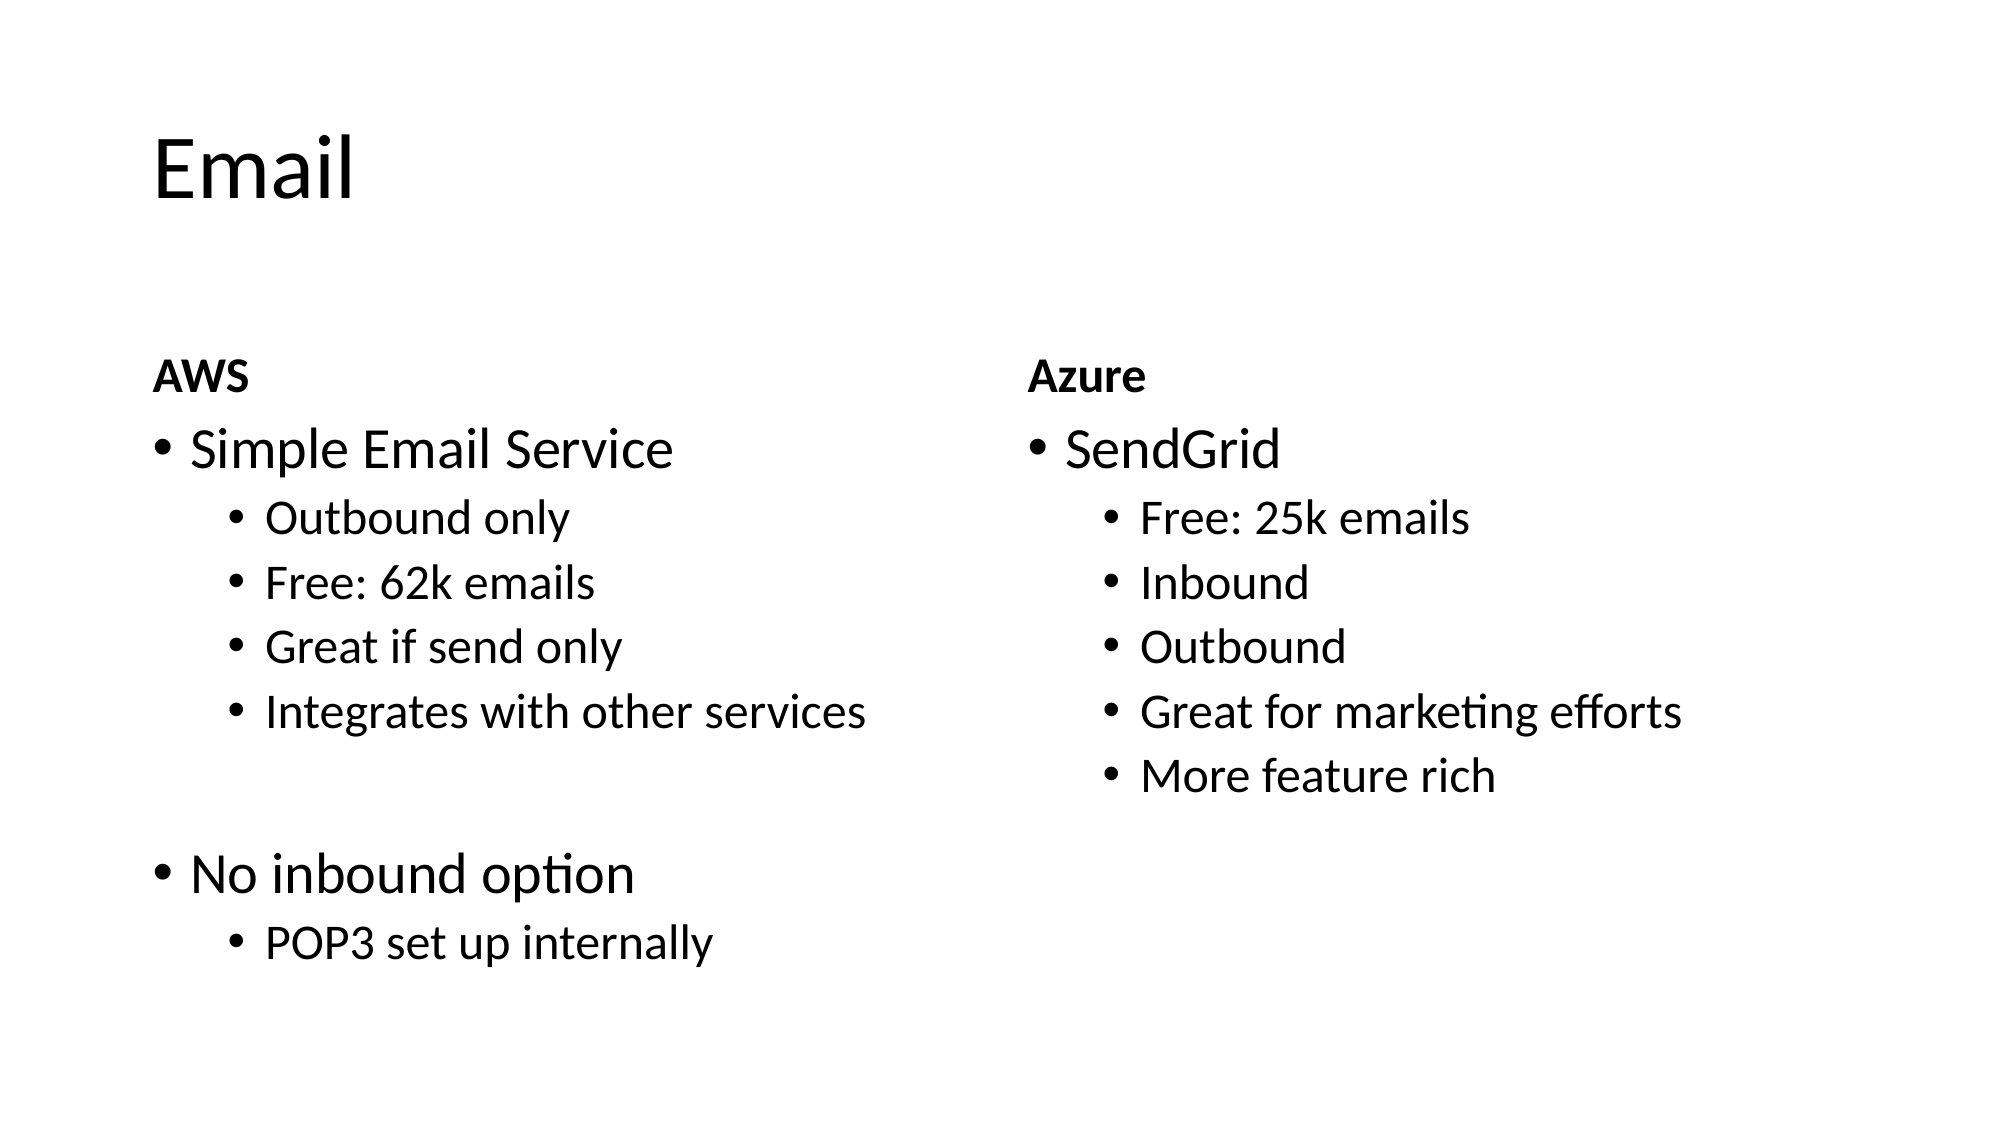

# Email
AWS
Azure
Simple Email Service
Outbound only
Free: 62k emails
Great if send only
Integrates with other services

No inbound option
POP3 set up internally
SendGrid
Free: 25k emails
Inbound
Outbound
Great for marketing efforts
More feature rich